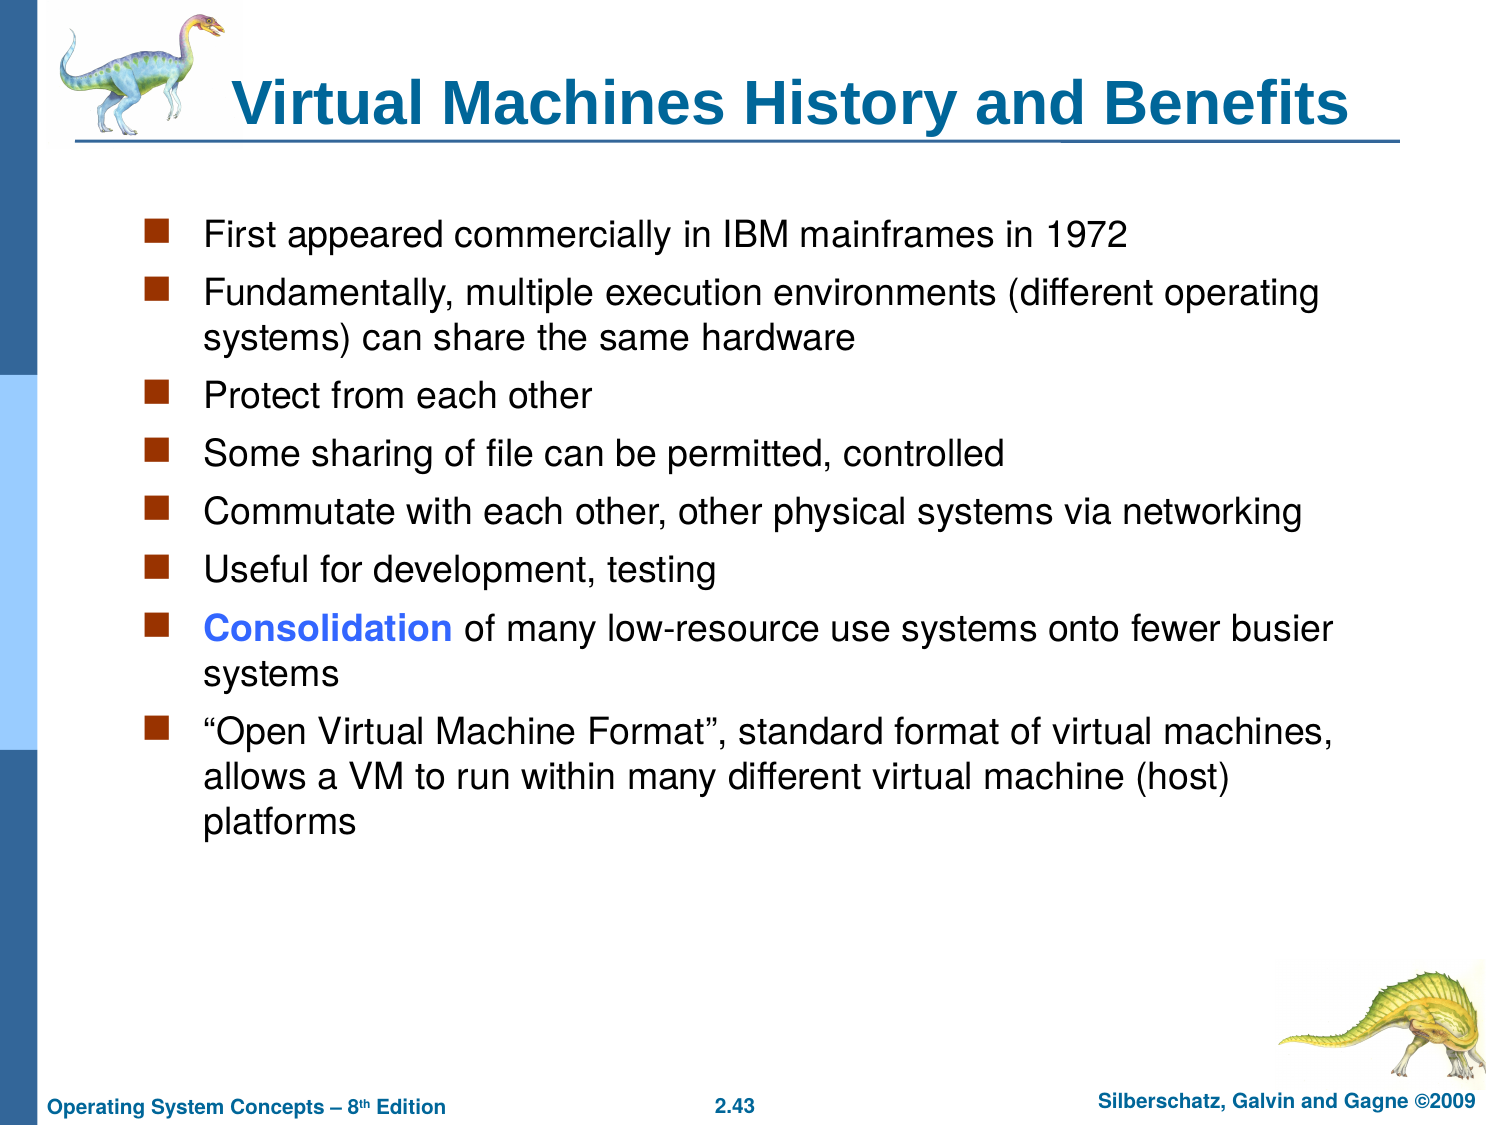

# Virtual Machines History and Benefits
First appeared commercially in IBM mainframes in 1972
Fundamentally, multiple execution environments (different operating systems) can share the same hardware
Protect from each other
Some sharing of file can be permitted, controlled
Commutate with each other, other physical systems via networking
Useful for development, testing
Consolidation of many low-resource use systems onto fewer busier systems
“Open Virtual Machine Format”, standard format of virtual machines, allows a VM to run within many different virtual machine (host) platforms